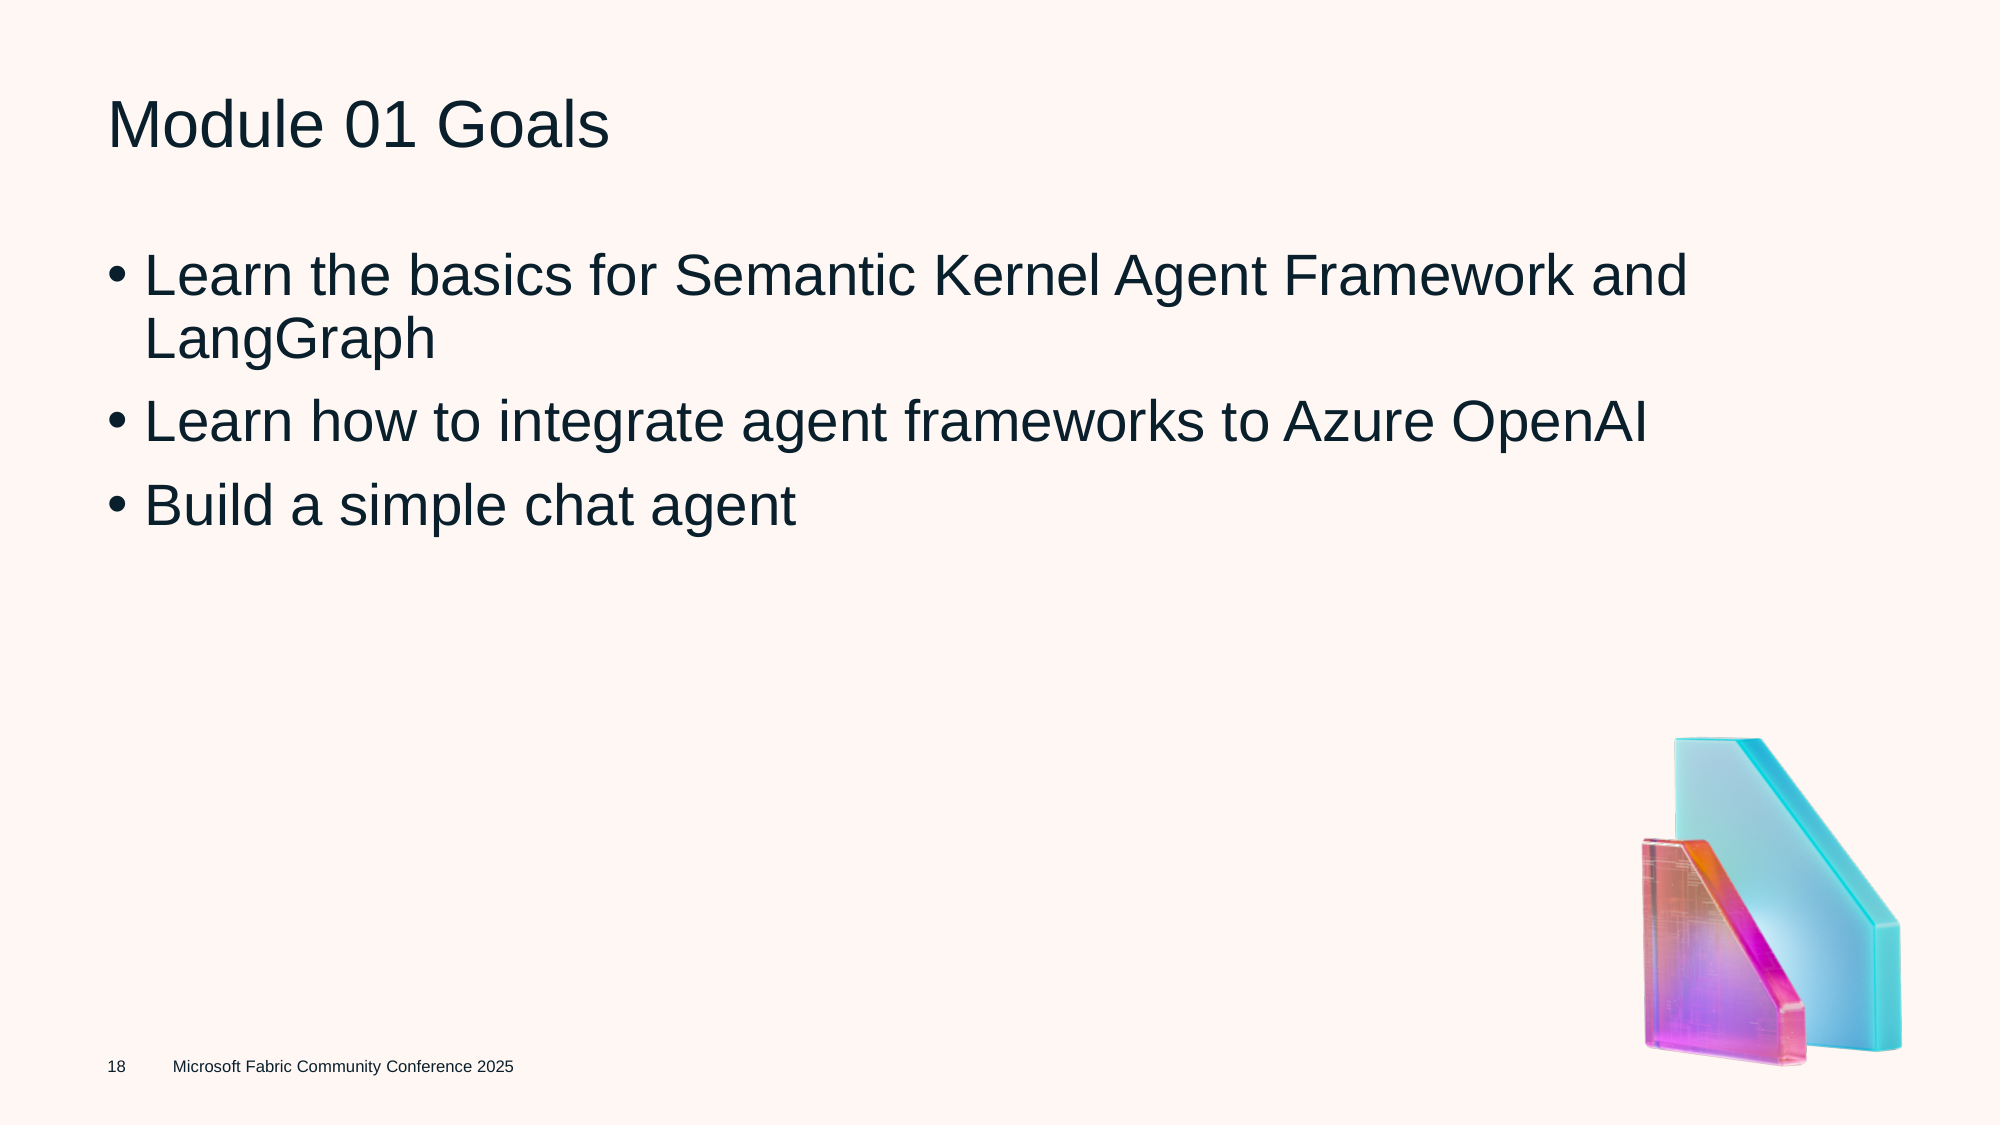

# Module 01 Goals
Learn the basics for Semantic Kernel Agent Framework and LangGraph
Learn how to integrate agent frameworks to Azure OpenAI
Build a simple chat agent
18
Microsoft Fabric Community Conference 2025